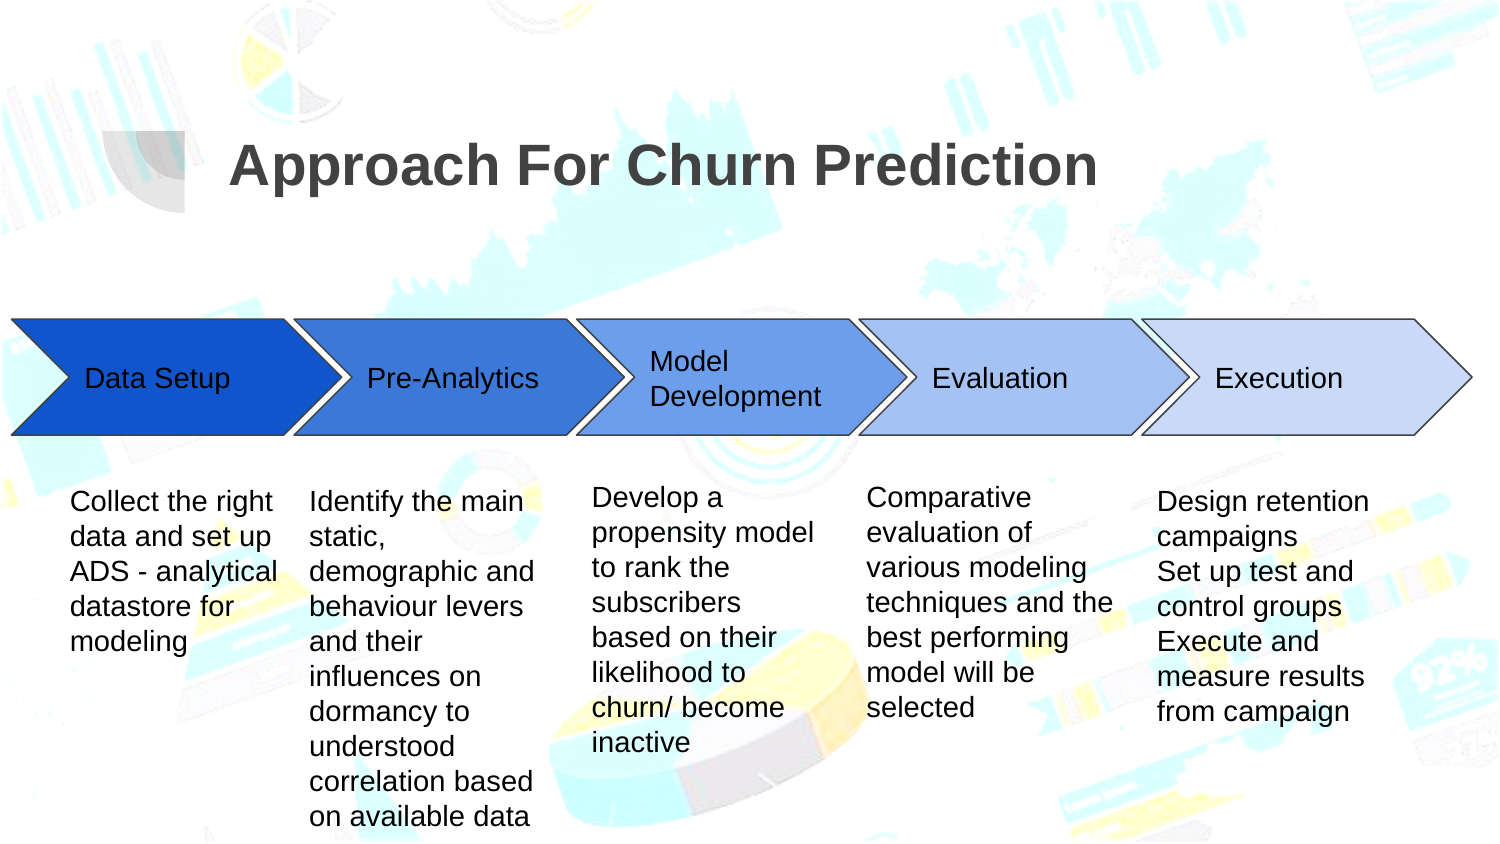

# Approach For Churn Prediction
Data Setup
Pre-Analytics
Model Development
Evaluation
Execution
Develop a propensity model to rank the subscribers based on their likelihood to churn/ become inactive
Comparative evaluation of various modeling techniques and the best performing model will be selected

Collect the right data and set up ADS - analytical datastore for modeling
Identify the main static, demographic and behaviour levers and their influences on dormancy to understood correlation based on available data
Design retention campaigns
Set up test and control groups
Execute and measure results from campaign